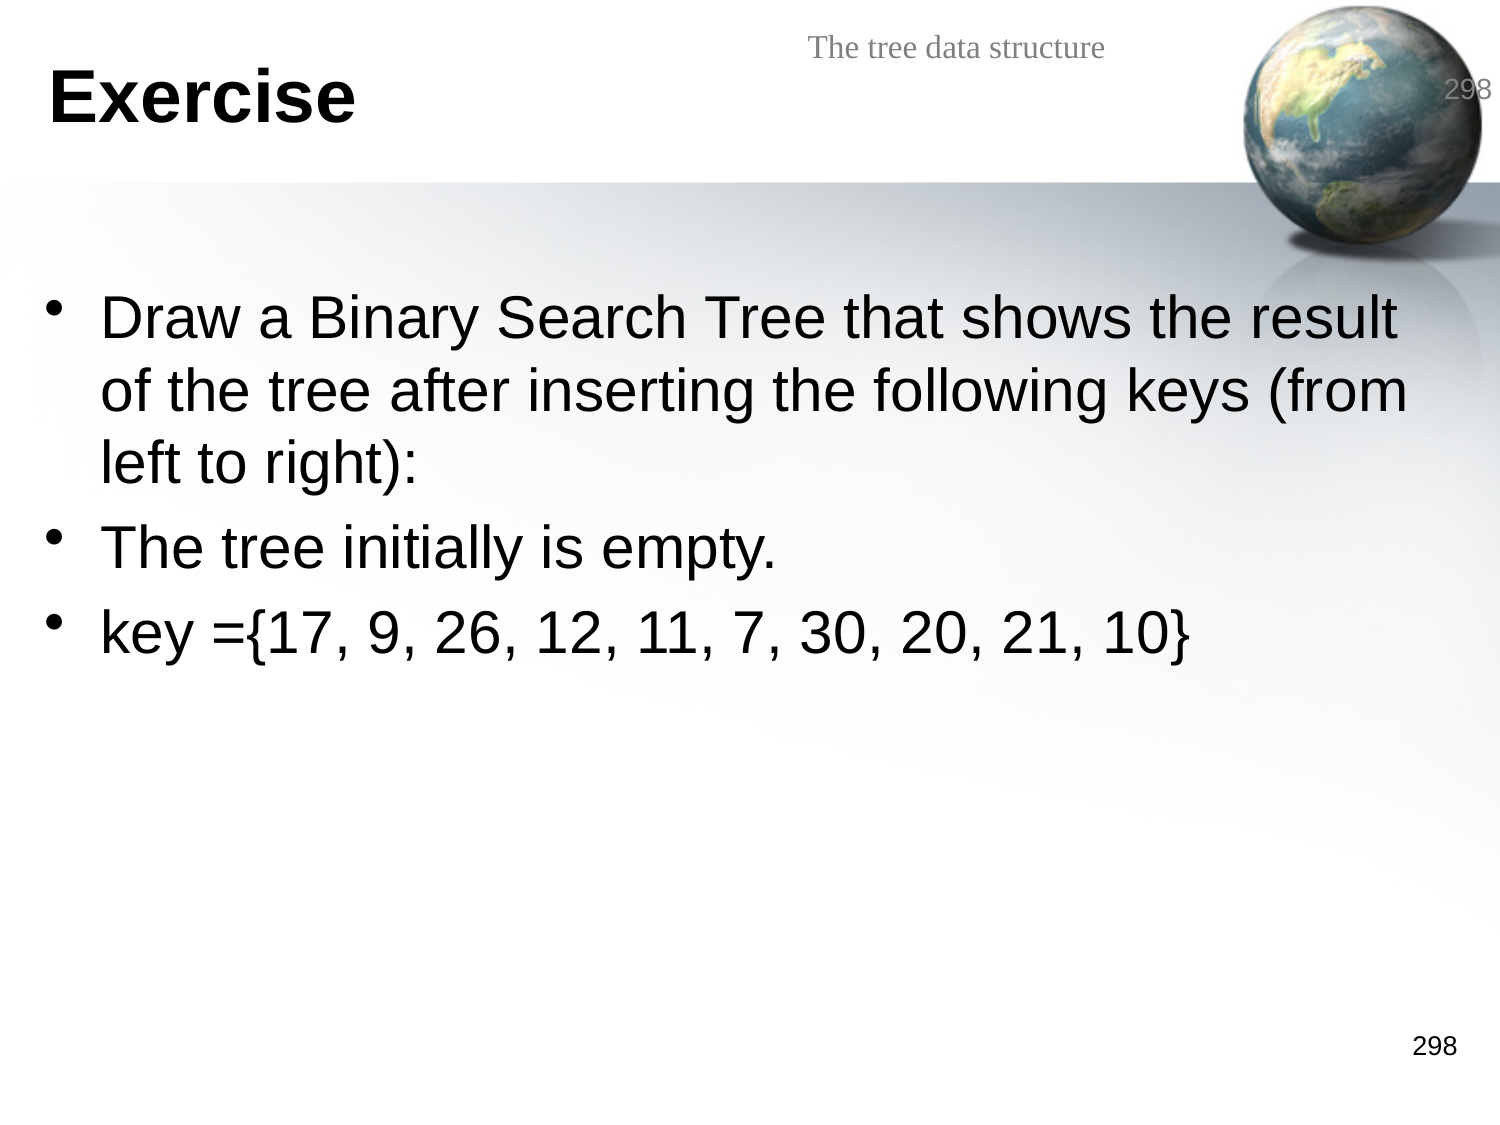

# Exercise
Draw a Binary Search Tree that shows the result of the tree after inserting the following keys (from left to right):
The tree initially is empty.
key ={17, 9, 26, 12, 11, 7, 30, 20, 21, 10}

298